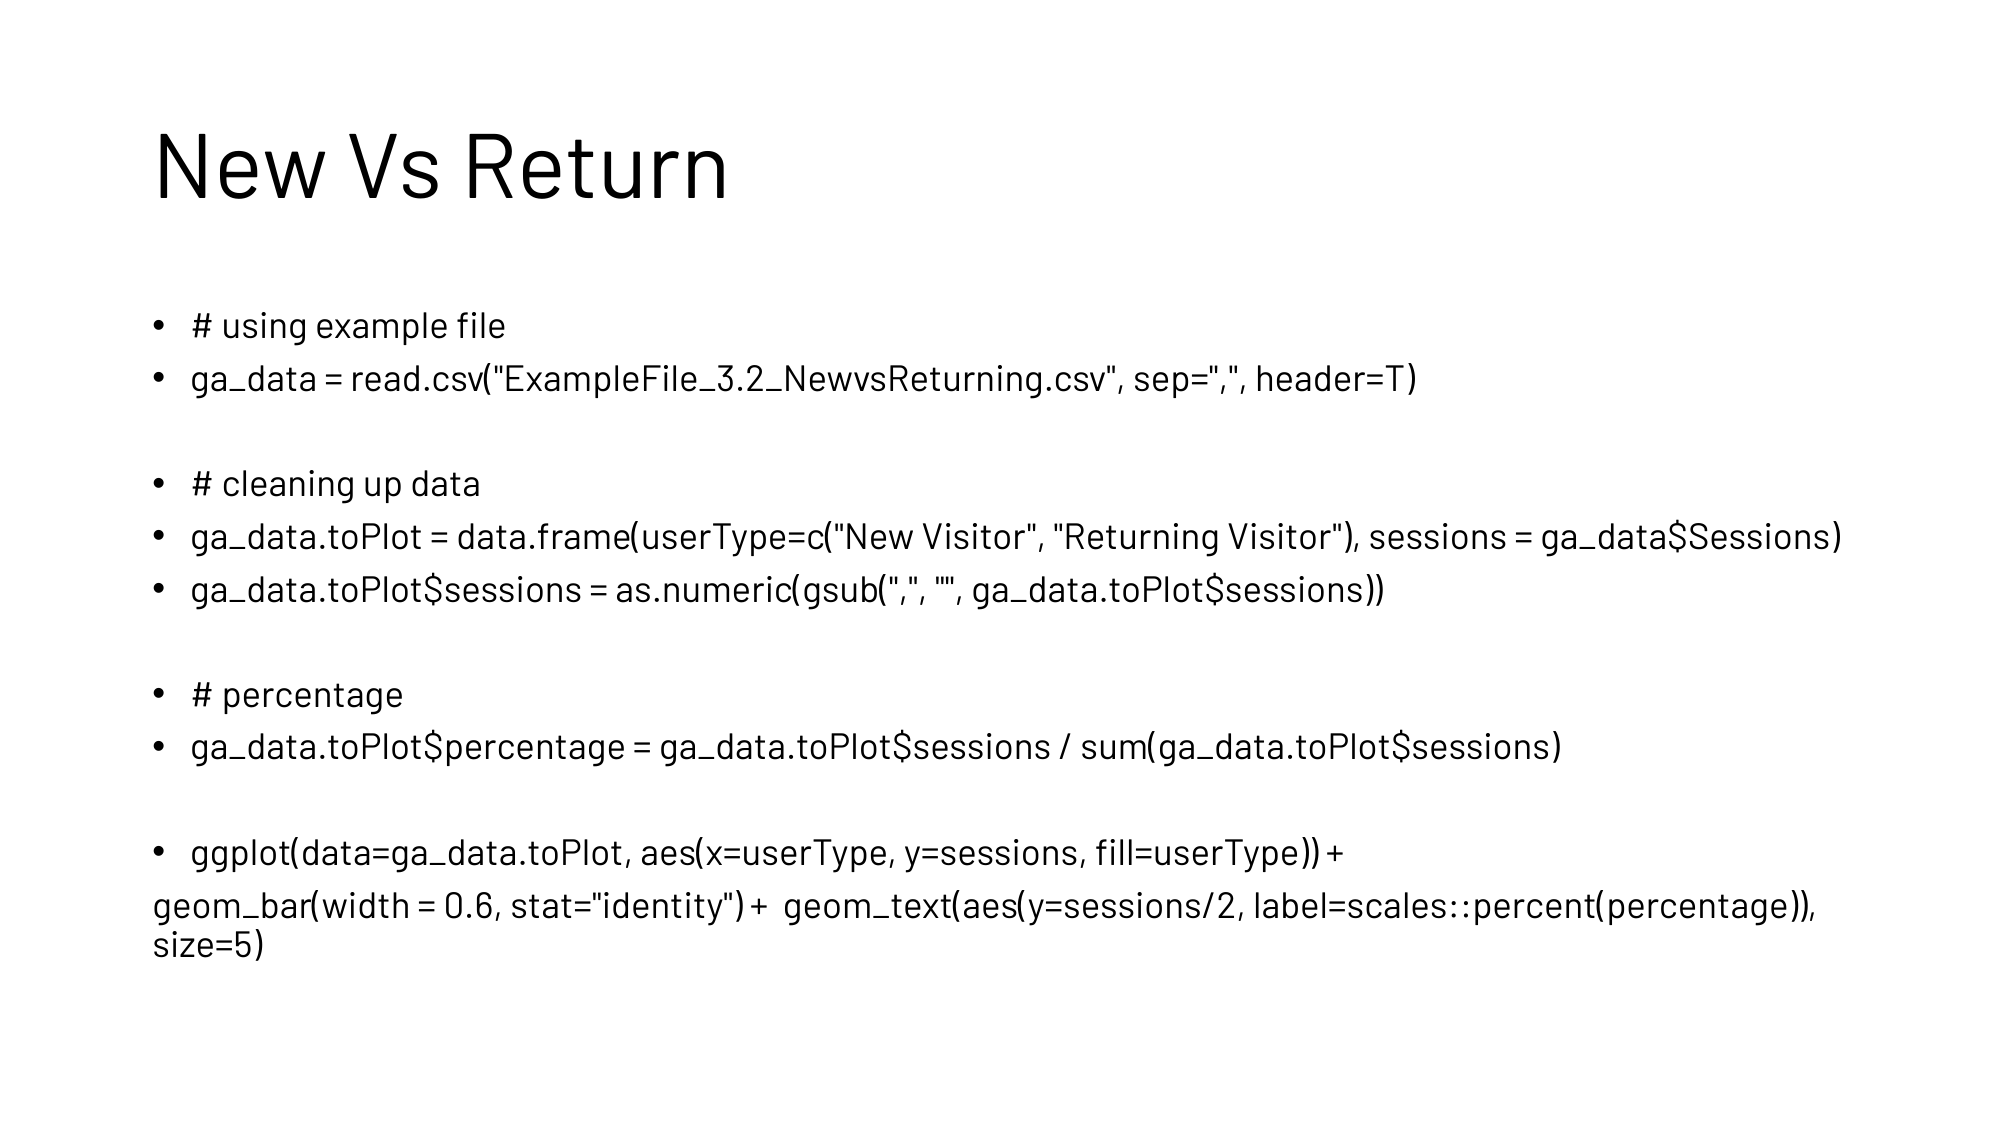

# New Vs Return
# using example file
ga_data = read.csv("ExampleFile_3.2_NewvsReturning.csv", sep=",", header=T)

# cleaning up data
ga_data.toPlot = data.frame(userType=c("New Visitor", "Returning Visitor"), sessions = ga_data$Sessions)
ga_data.toPlot$sessions = as.numeric(gsub(",", "", ga_data.toPlot$sessions))

# percentage
ga_data.toPlot$percentage = ga_data.toPlot$sessions / sum(ga_data.toPlot$sessions)

ggplot(data=ga_data.toPlot, aes(x=userType, y=sessions, fill=userType)) +
geom_bar(width = 0.6, stat="identity") +  geom_text(aes(y=sessions/2, label=scales::percent(percentage)), size=5)